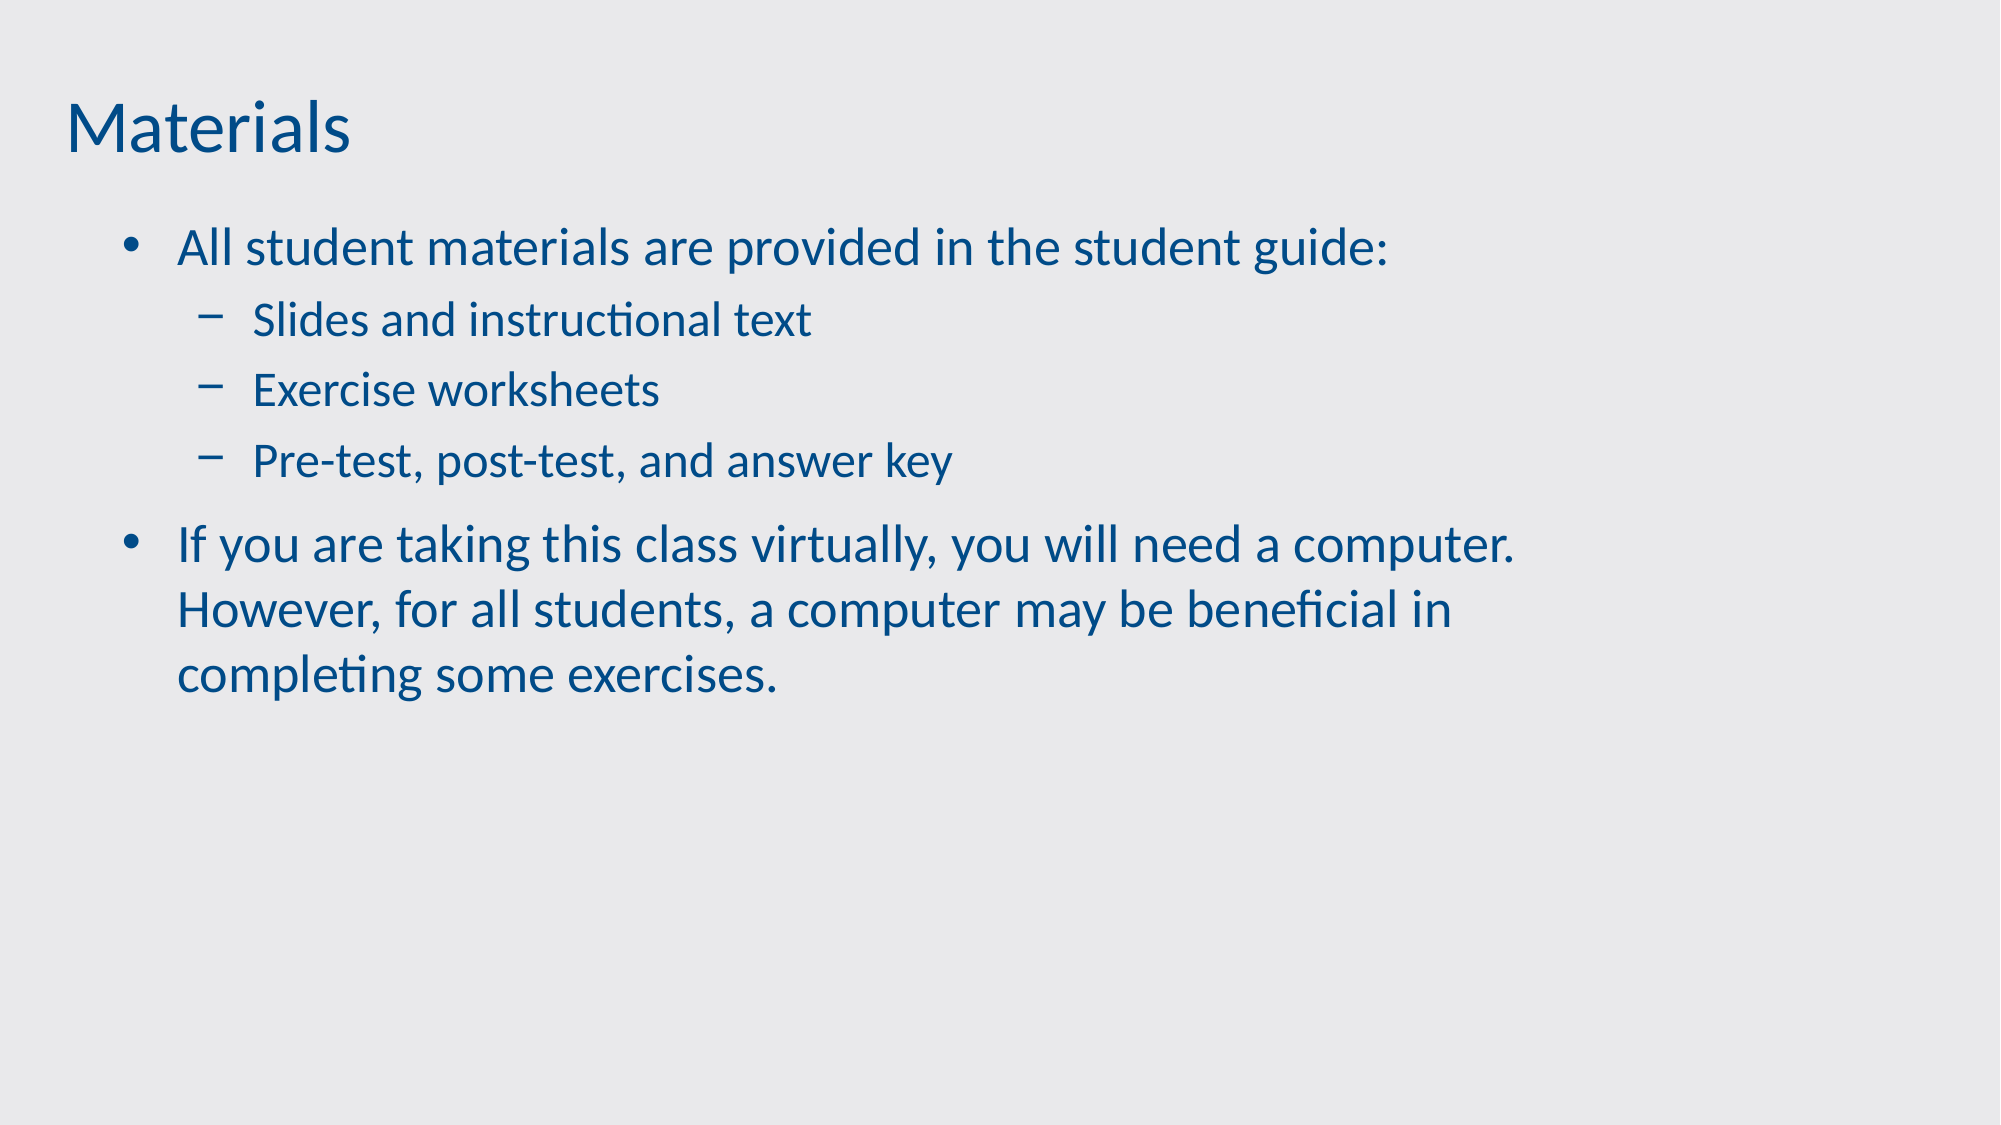

# Materials
All student materials are provided in the student guide:
Slides and instructional text
Exercise worksheets
Pre-test, post-test, and answer key
If you are taking this class virtually, you will need a computer. However, for all students, a computer may be beneficial in completing some exercises.